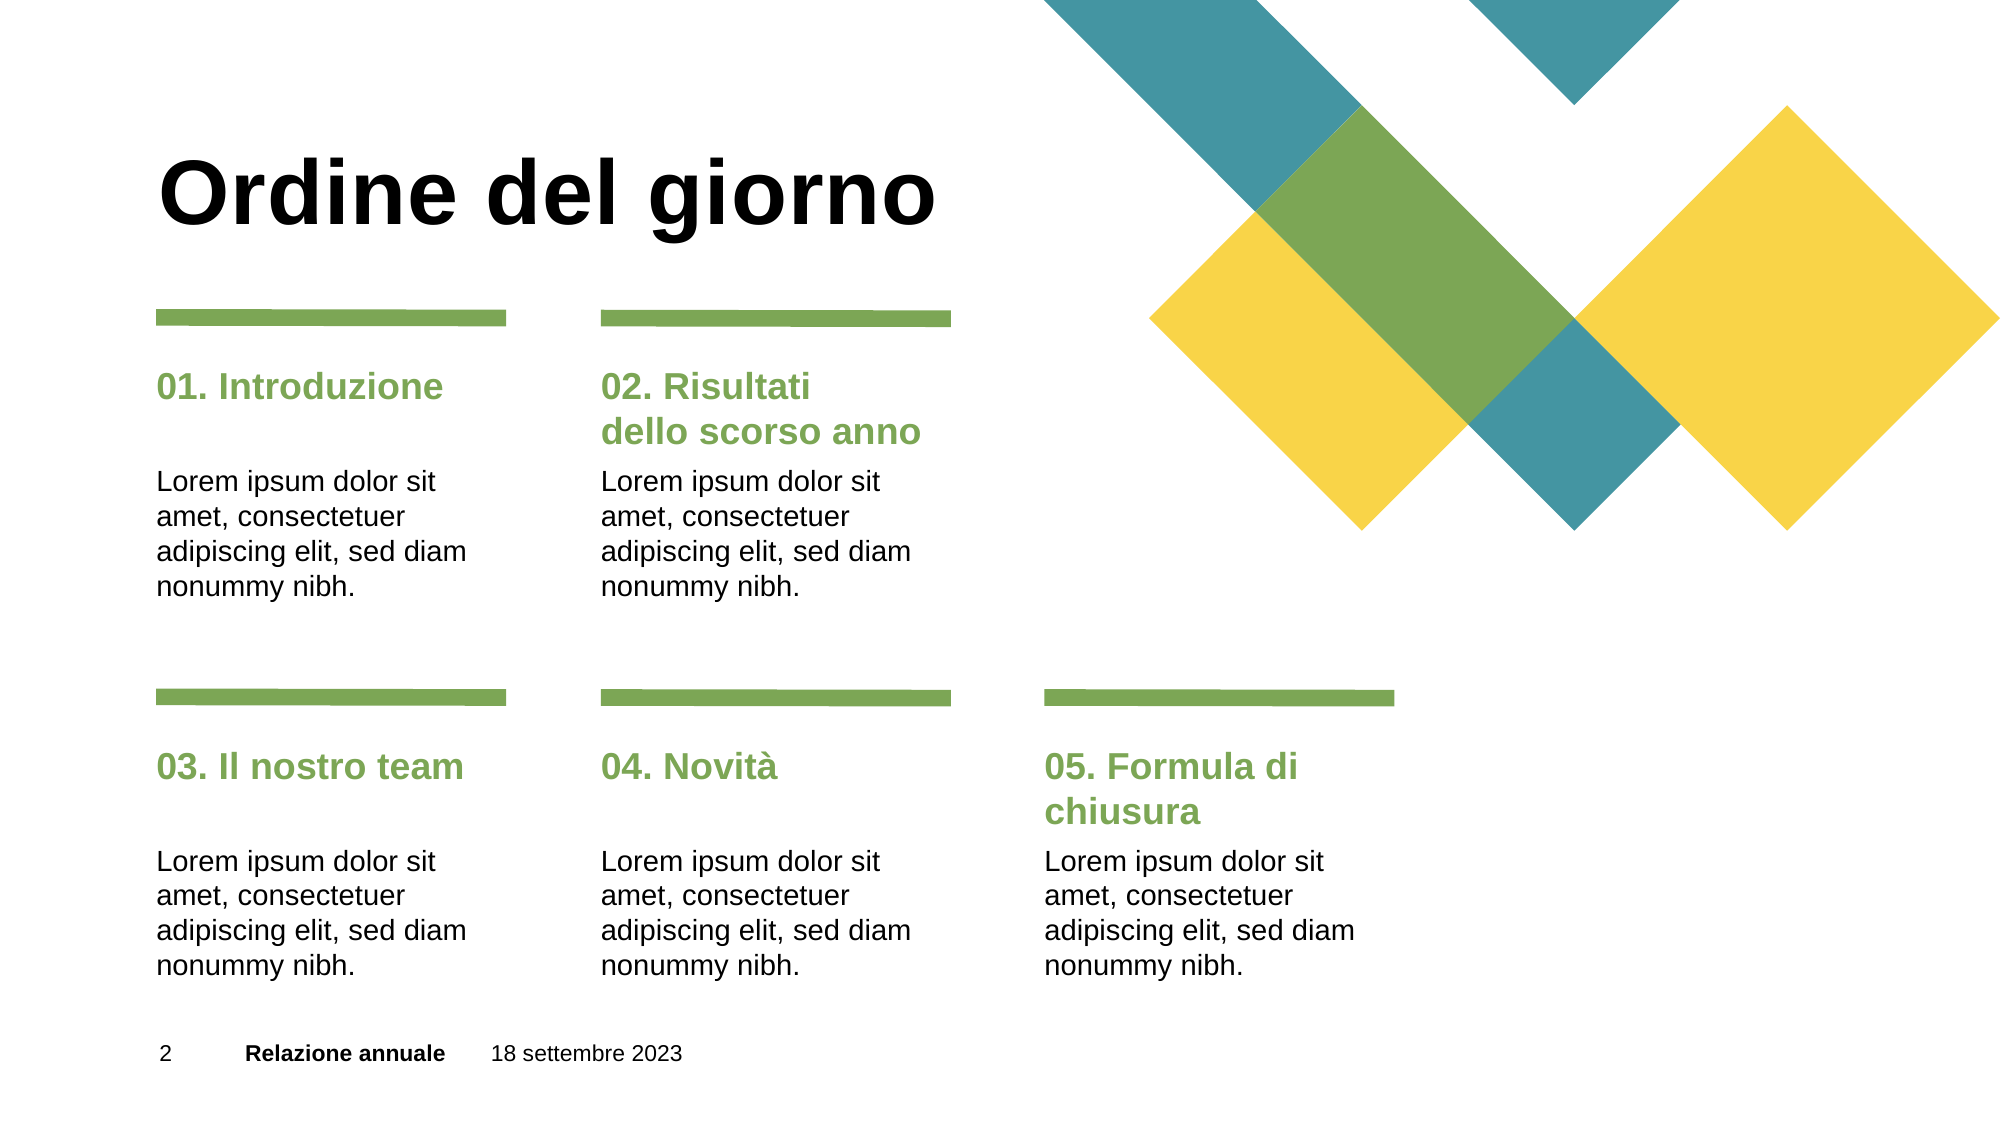

# Ordine del giorno
01. Introduzione
02. Risultati
dello scorso anno
Lorem ipsum dolor sit amet, consectetuer adipiscing elit, sed diam nonummy nibh.
Lorem ipsum dolor sit amet, consectetuer adipiscing elit, sed diam nonummy nibh.
03. Il nostro team
04. Novità
05. Formula di chiusura
Lorem ipsum dolor sit amet, consectetuer adipiscing elit, sed diam nonummy nibh.
Lorem ipsum dolor sit amet, consectetuer adipiscing elit, sed diam nonummy nibh.
Lorem ipsum dolor sit amet, consectetuer adipiscing elit, sed diam nonummy nibh.
2
Relazione annuale
18 settembre 2023